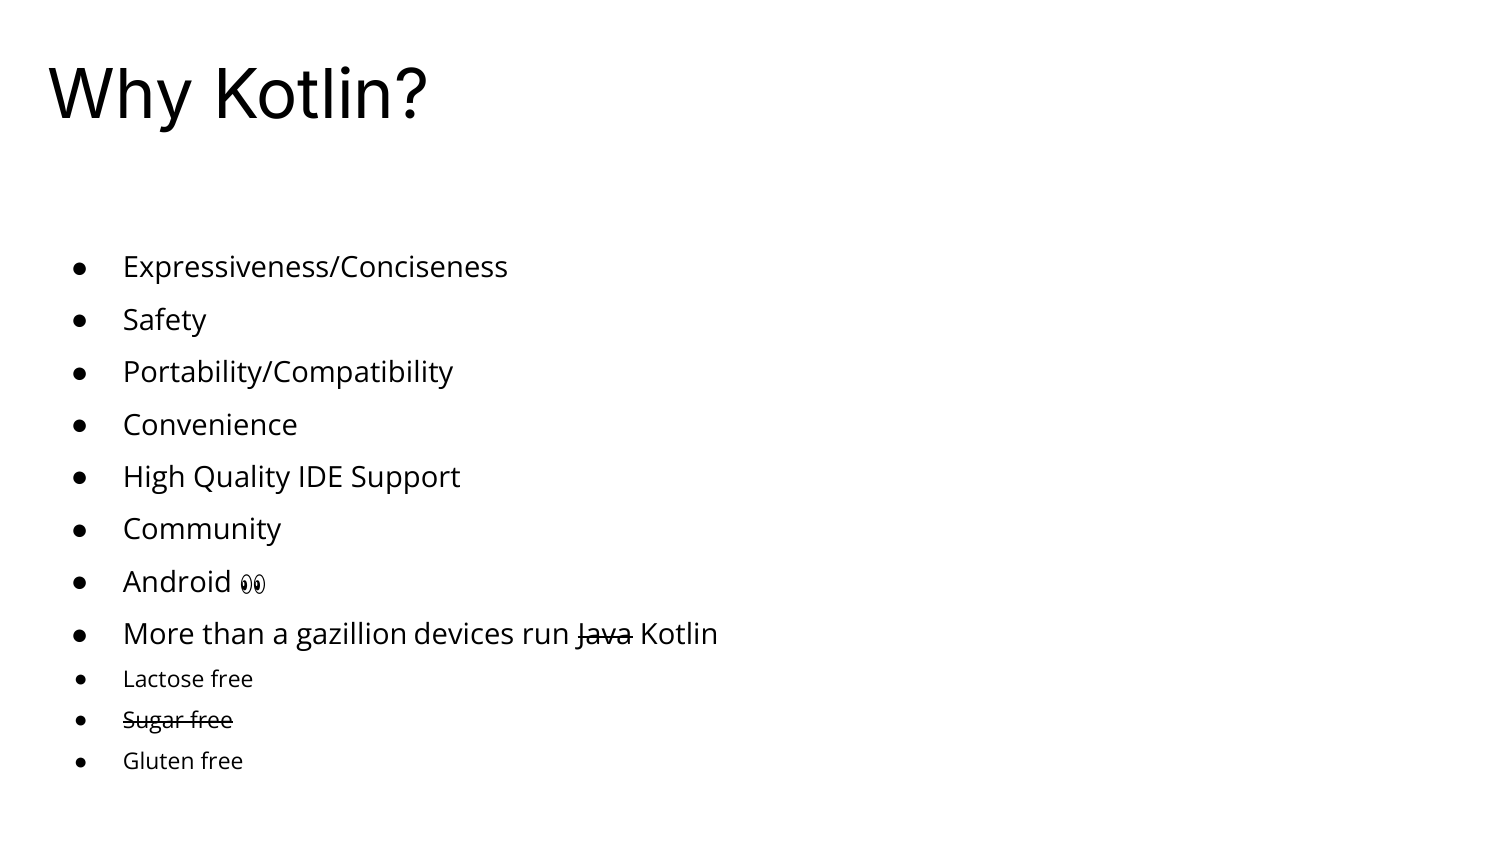

# Why Kotlin?
Expressiveness/Conciseness
Safety
Portability/Compatibility
Convenience
High Quality IDE Support
Community
Android 👀
More than a gazillion devices run Java Kotlin
Lactose free
Sugar free
Gluten free